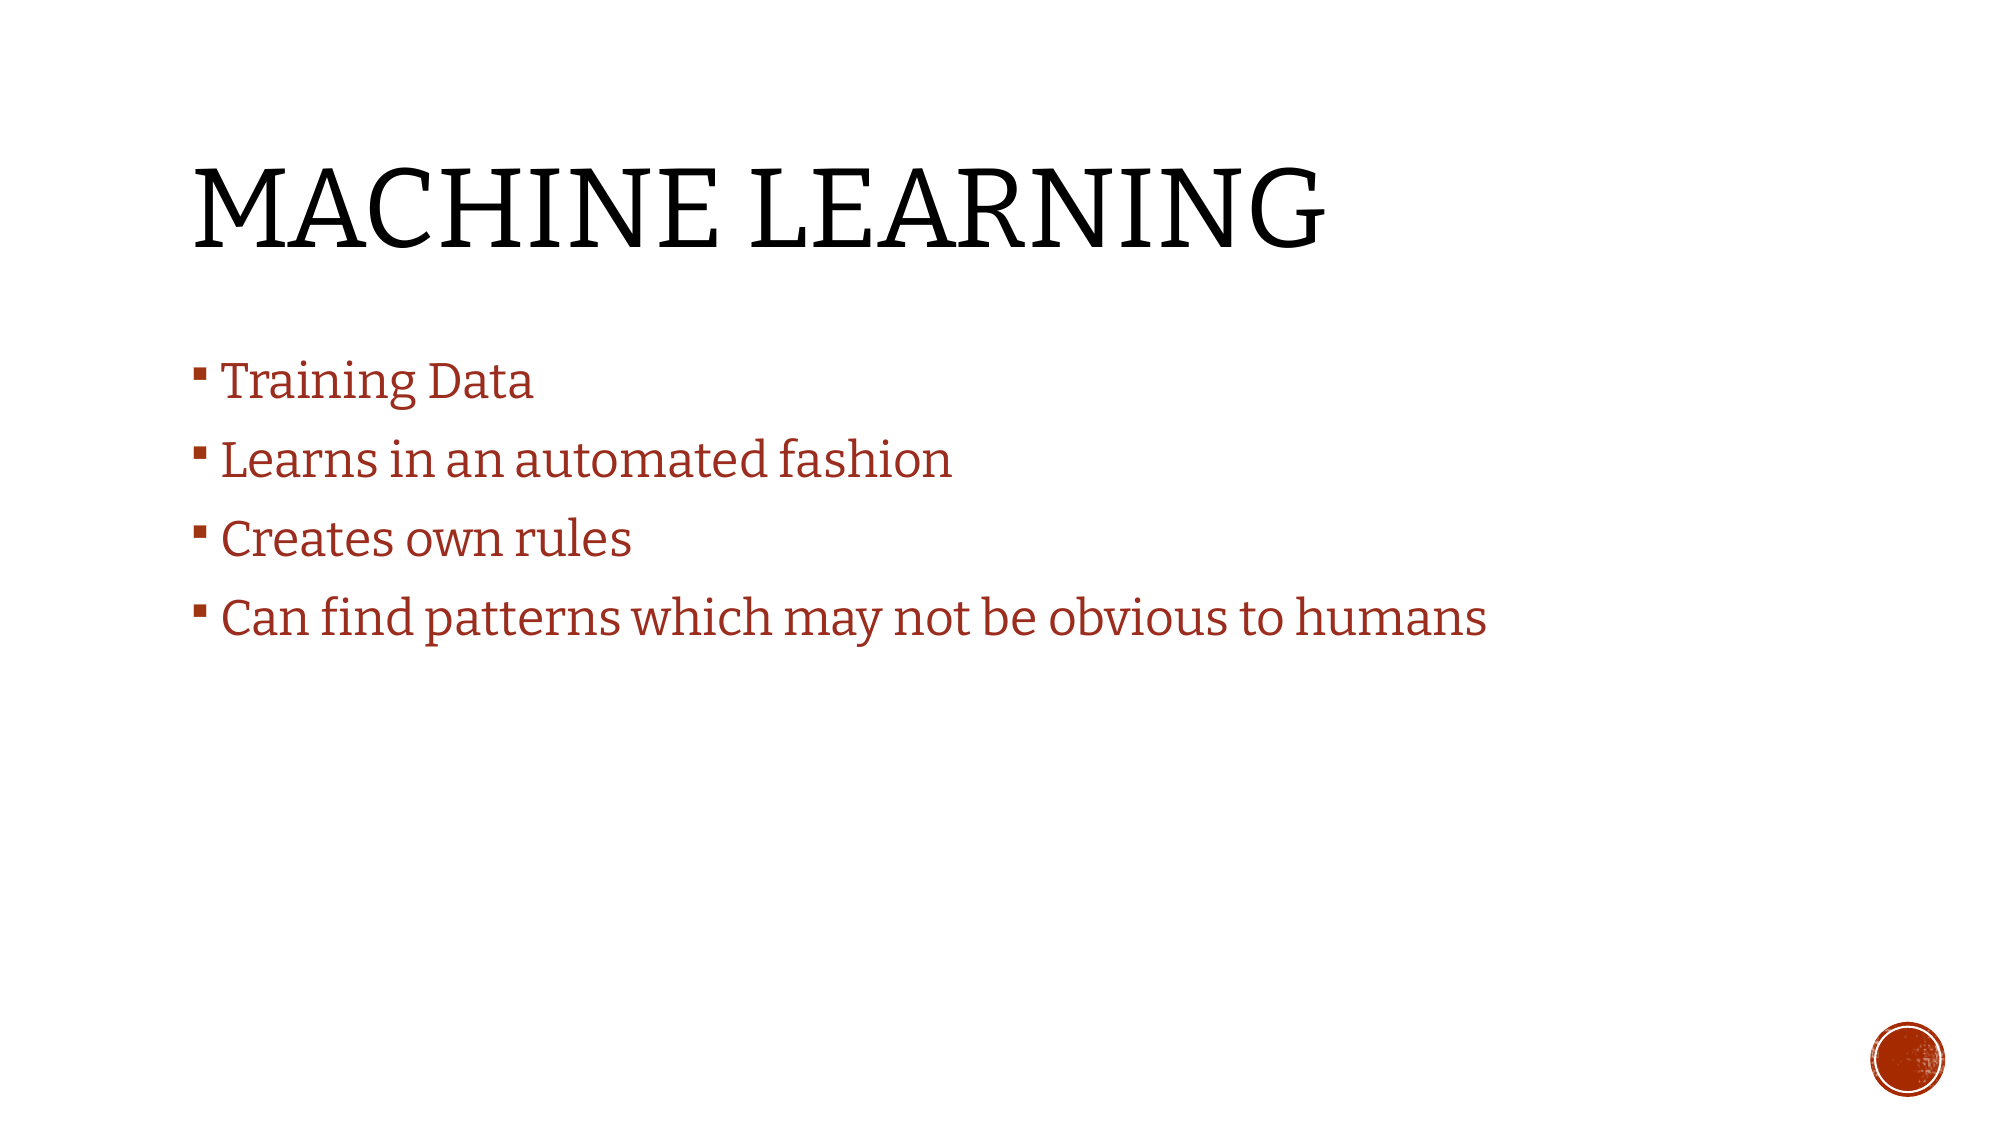

# Machine Learning
Training Data
Learns in an automated fashion
Creates own rules
Can find patterns which may not be obvious to humans